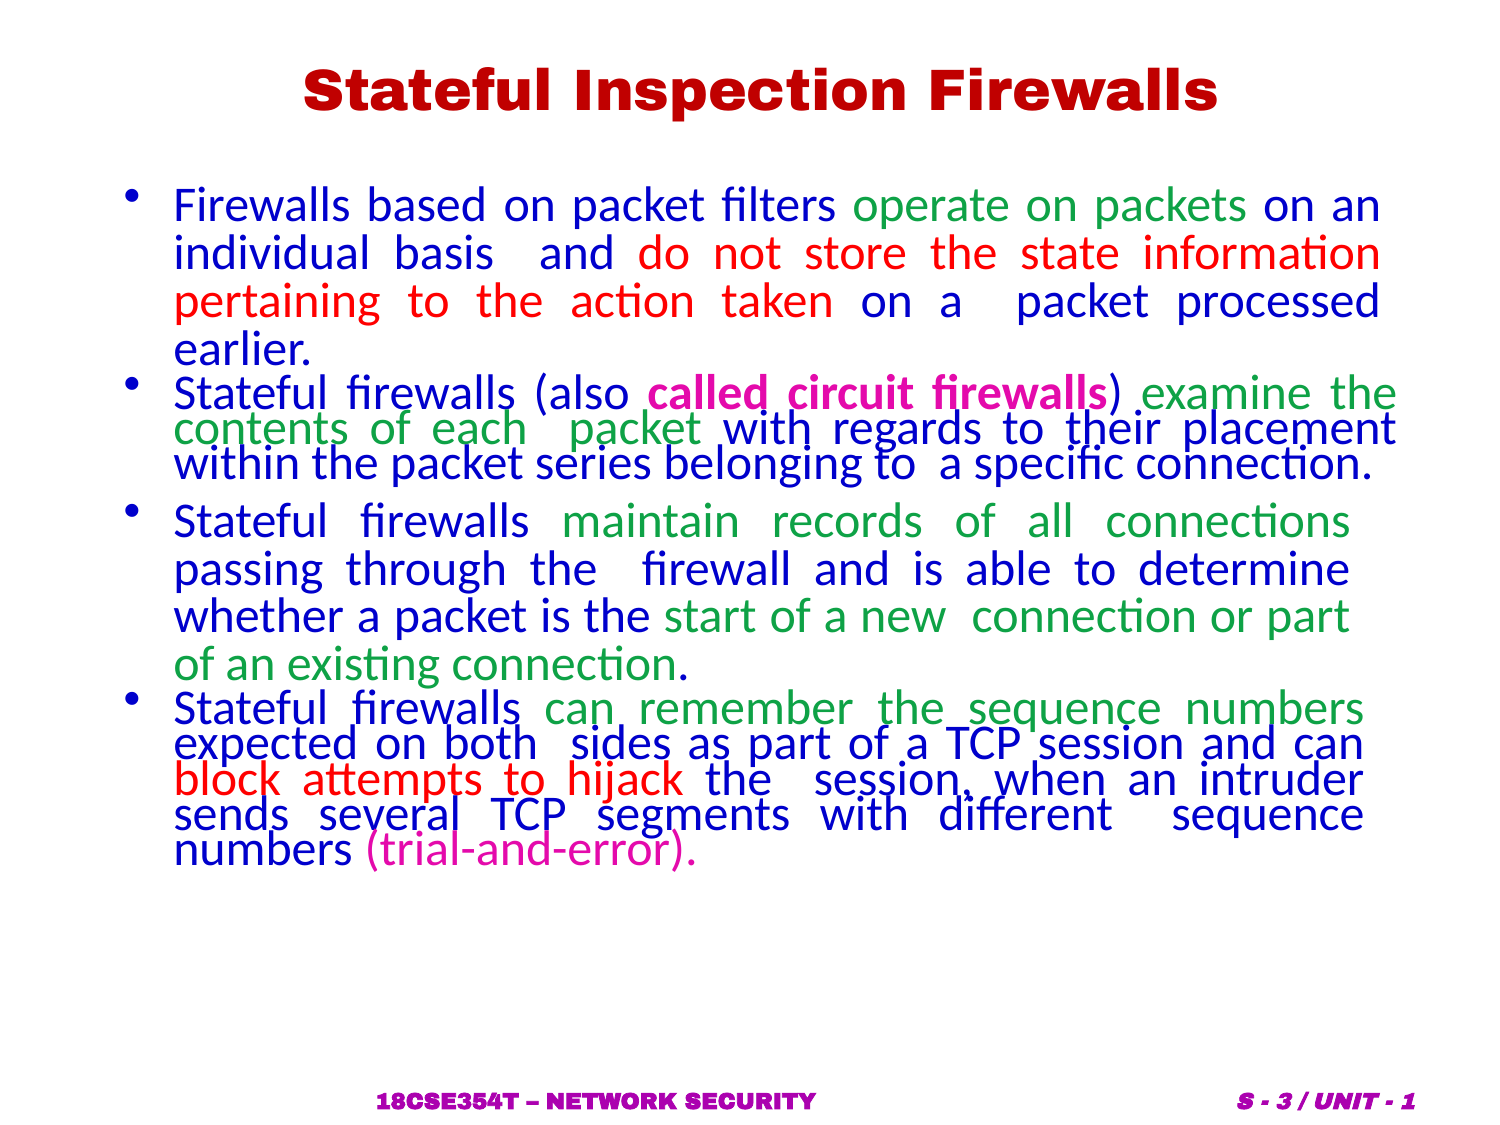

# Stateful Inspection Firewalls
Firewalls based on packet filters operate on packets on an individual basis  and do not store the state information pertaining to the action taken on a  packet processed earlier.
Stateful firewalls (also called circuit firewalls) examine the contents of each  packet with regards to their placement within the packet series belonging to  a specific connection.
Stateful firewalls maintain records of all connections passing through the  firewall and is able to determine whether a packet is the start of a new  connection or part of an existing connection.
Stateful firewalls can remember the sequence numbers expected on both  sides as part of a TCP session and can block attempts to hijack the  session, when an intruder sends several TCP segments with different  sequence numbers (trial-and-error).
                                18CSE354T – NETWORK SECURITY                                                      S - 3 / UNIT - 1